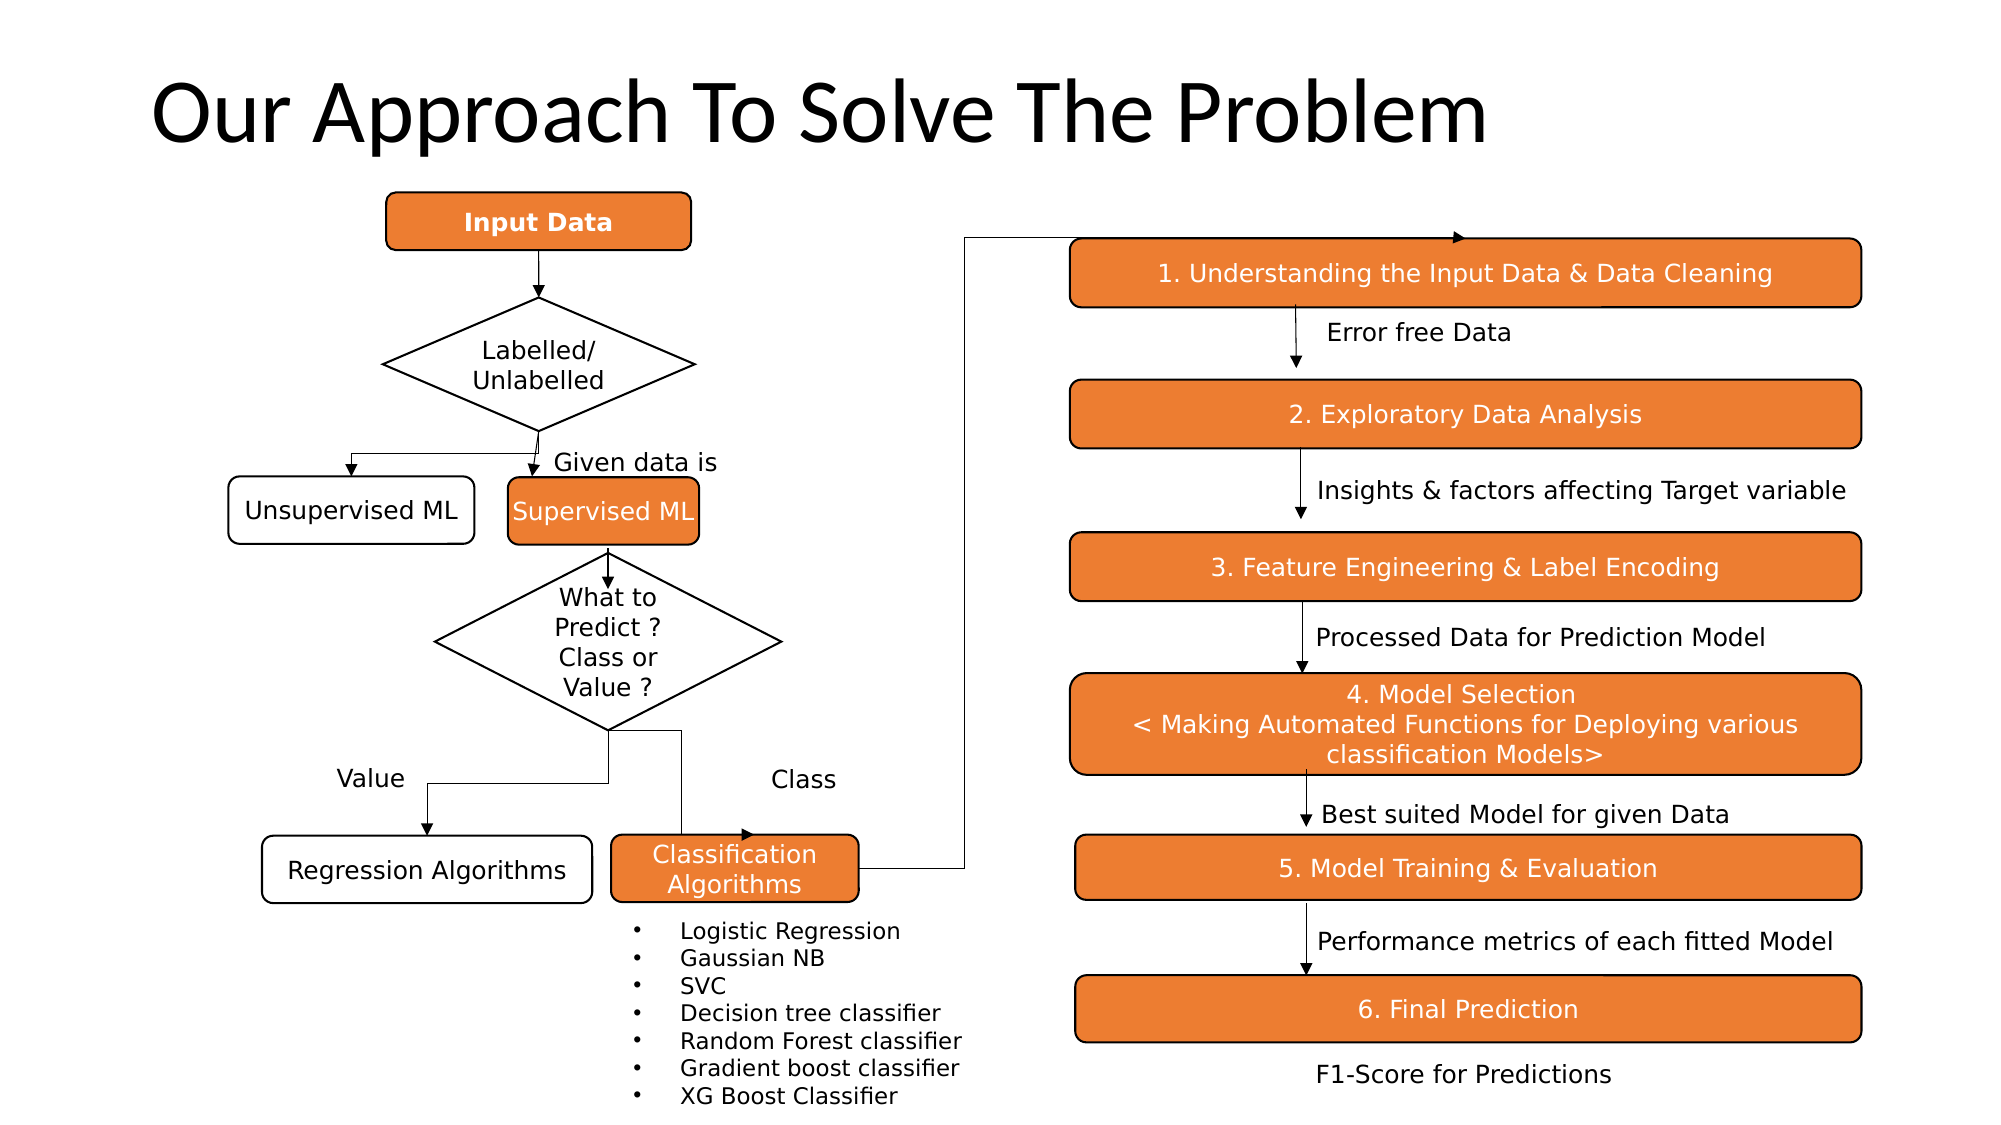

# Our Approach To Solve The Problem
Input Data
1. Understanding the Input Data & Data Cleaning
Labelled/ Unlabelled
Error free Data
2. Exploratory Data Analysis
Given data is Labelled
Insights & factors affecting Target variable
Unsupervised ML
Supervised ML
3. Feature Engineering & Label Encoding
What to Predict ?
Class or Value ?
Processed Data for Prediction Model
4. Model Selection
< Making Automated Functions for Deploying various classification Models>
Value
Class
Best suited Model for given Data
Classification
Algorithms
5. Model Training & Evaluation
Regression Algorithms
Logistic Regression
Gaussian NB
SVC
Decision tree classifier
Random Forest classifier
Gradient boost classifier
XG Boost Classifier
Performance metrics of each fitted Model
6. Final Prediction
F1-Score for Predictions